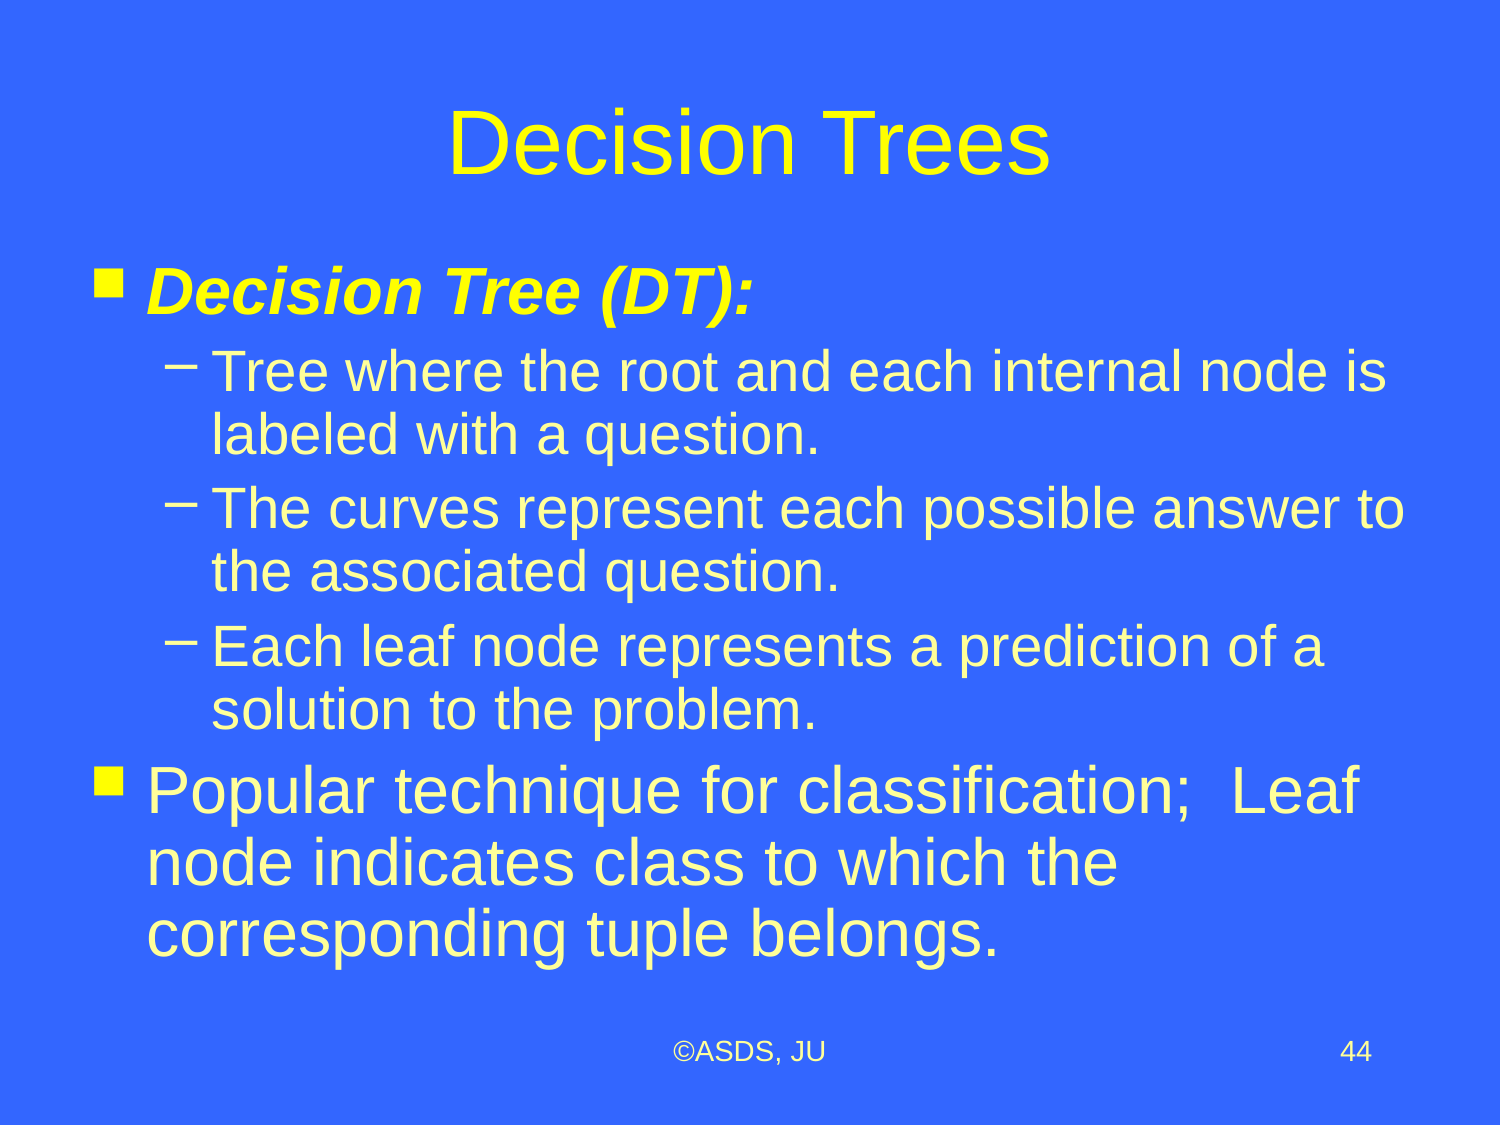

# Decision Trees
Decision Tree (DT):
Tree where the root and each internal node is labeled with a question.
The curves represent each possible answer to the associated question.
Each leaf node represents a prediction of a solution to the problem.
Popular technique for classification;  Leaf node indicates class to which the corresponding tuple belongs.
©ASDS, JU
44